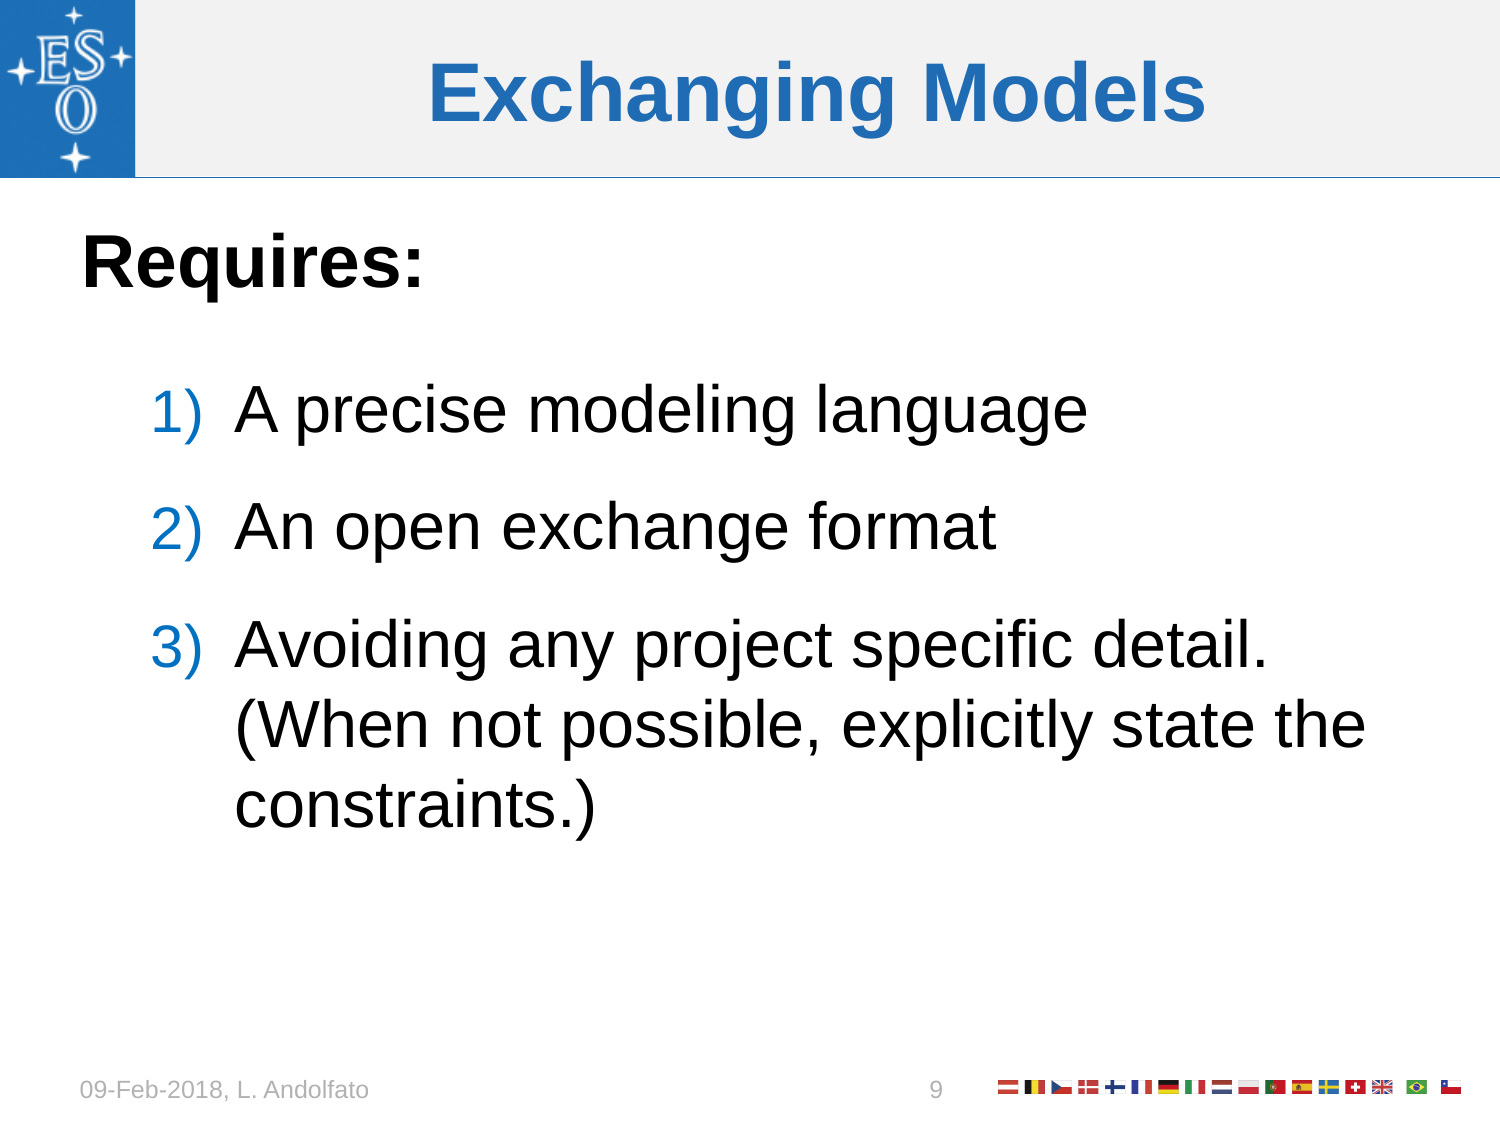

# Exchanging Models
Requires:
A precise modeling language
An open exchange format
Avoiding any project specific detail. (When not possible, explicitly state the constraints.)

09-Feb-2018, L. Andolfato
9